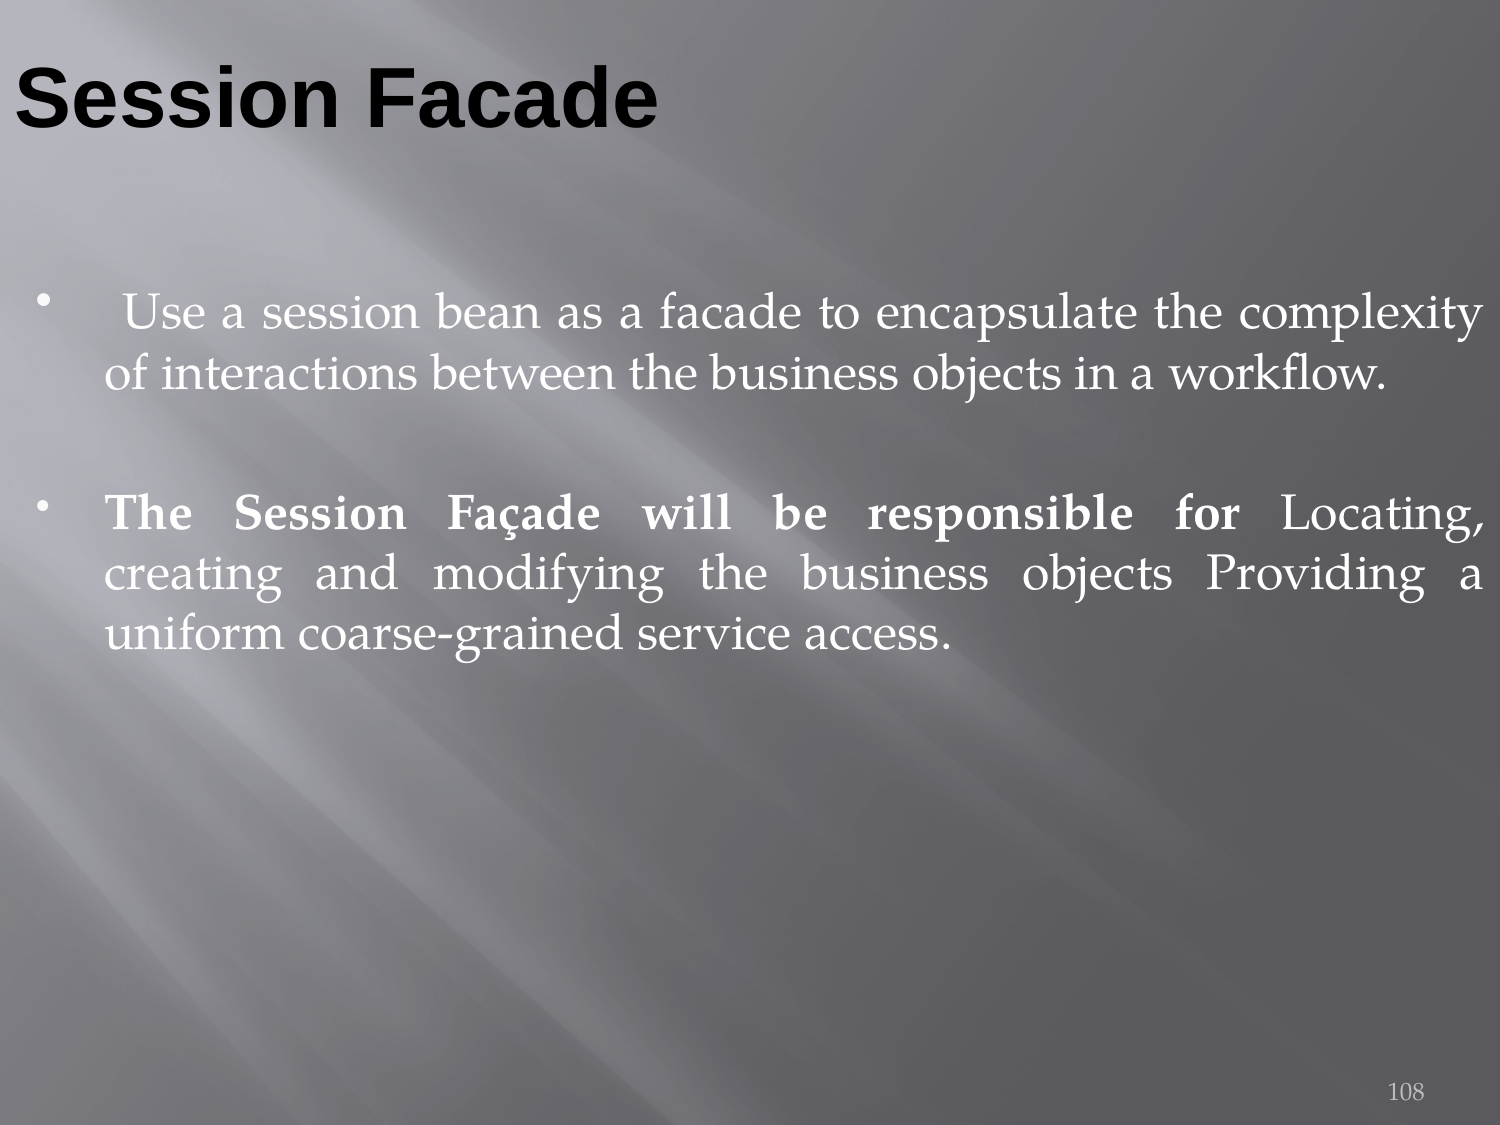

# Session Facade
 Use a session bean as a facade to encapsulate the complexity of interactions between the business objects in a workflow.

The Session Façade will be responsible for Locating, creating and modifying the business objects Providing a uniform coarse-grained service access.

108